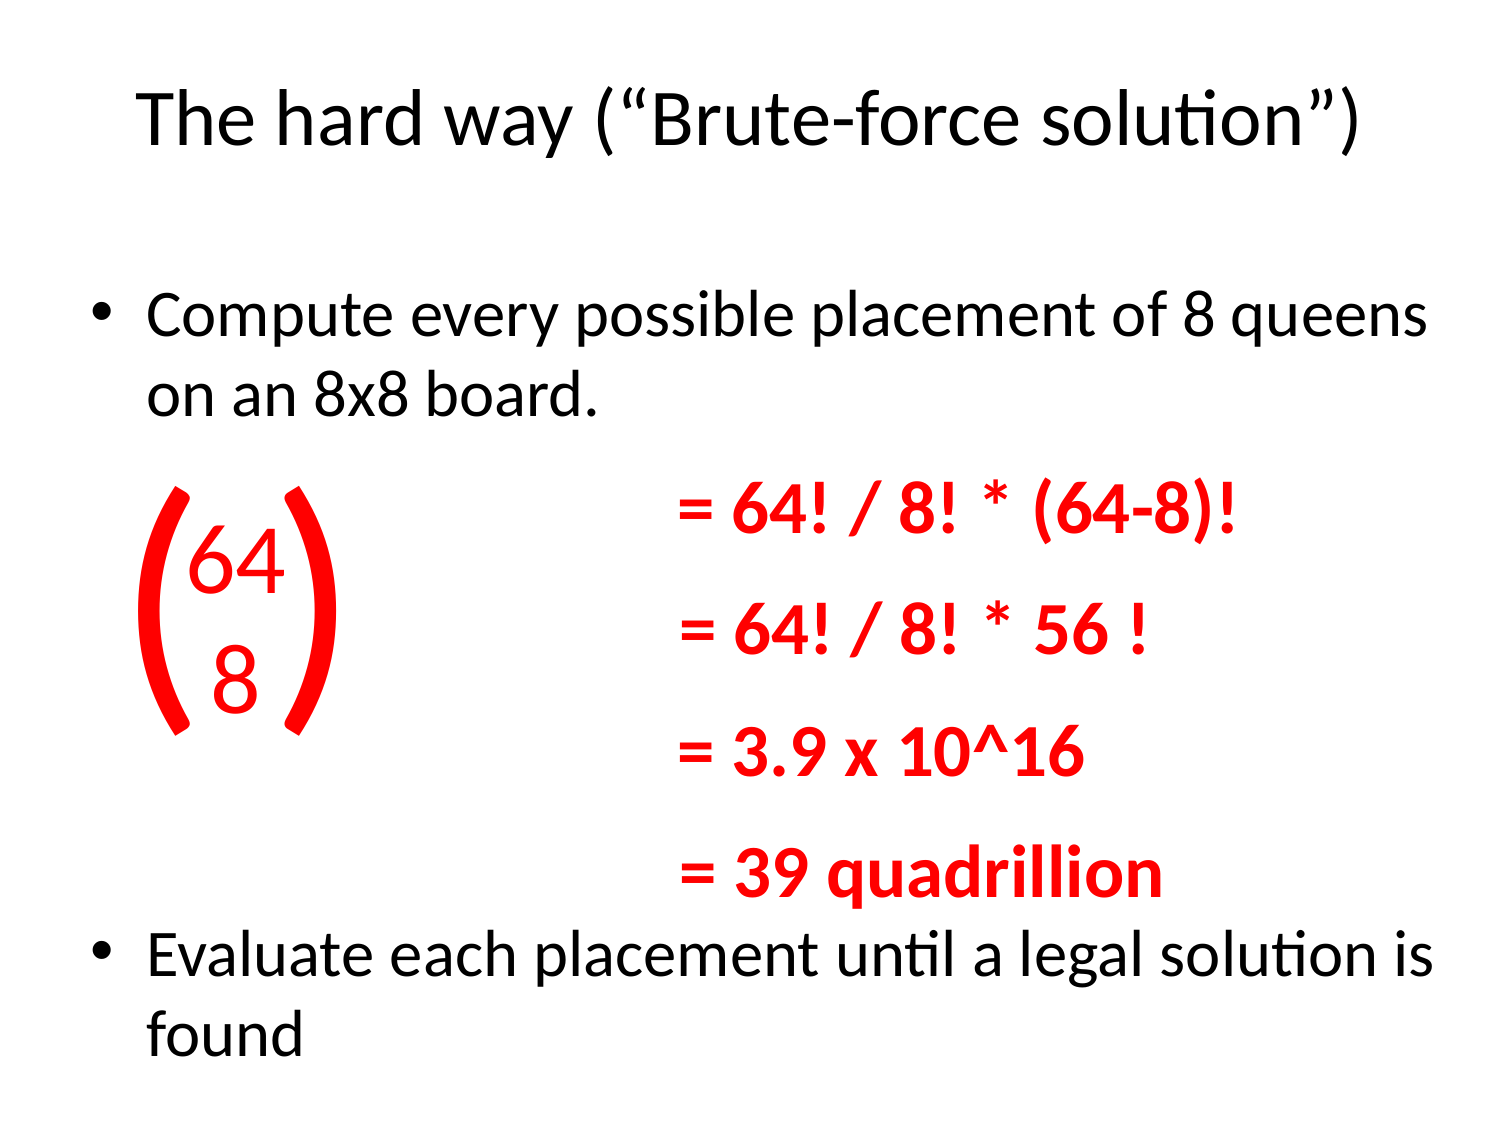

# The hard way (“Brute-force solution”)
Compute every possible placement of 8 queens on an 8x8 board.

Evaluate each placement until a legal solution is found
( )
= 64! / 8! * (64-8)!
64
8
= 64! / 8! * 56 !
= 3.9 x 10^16
= 39 quadrillion